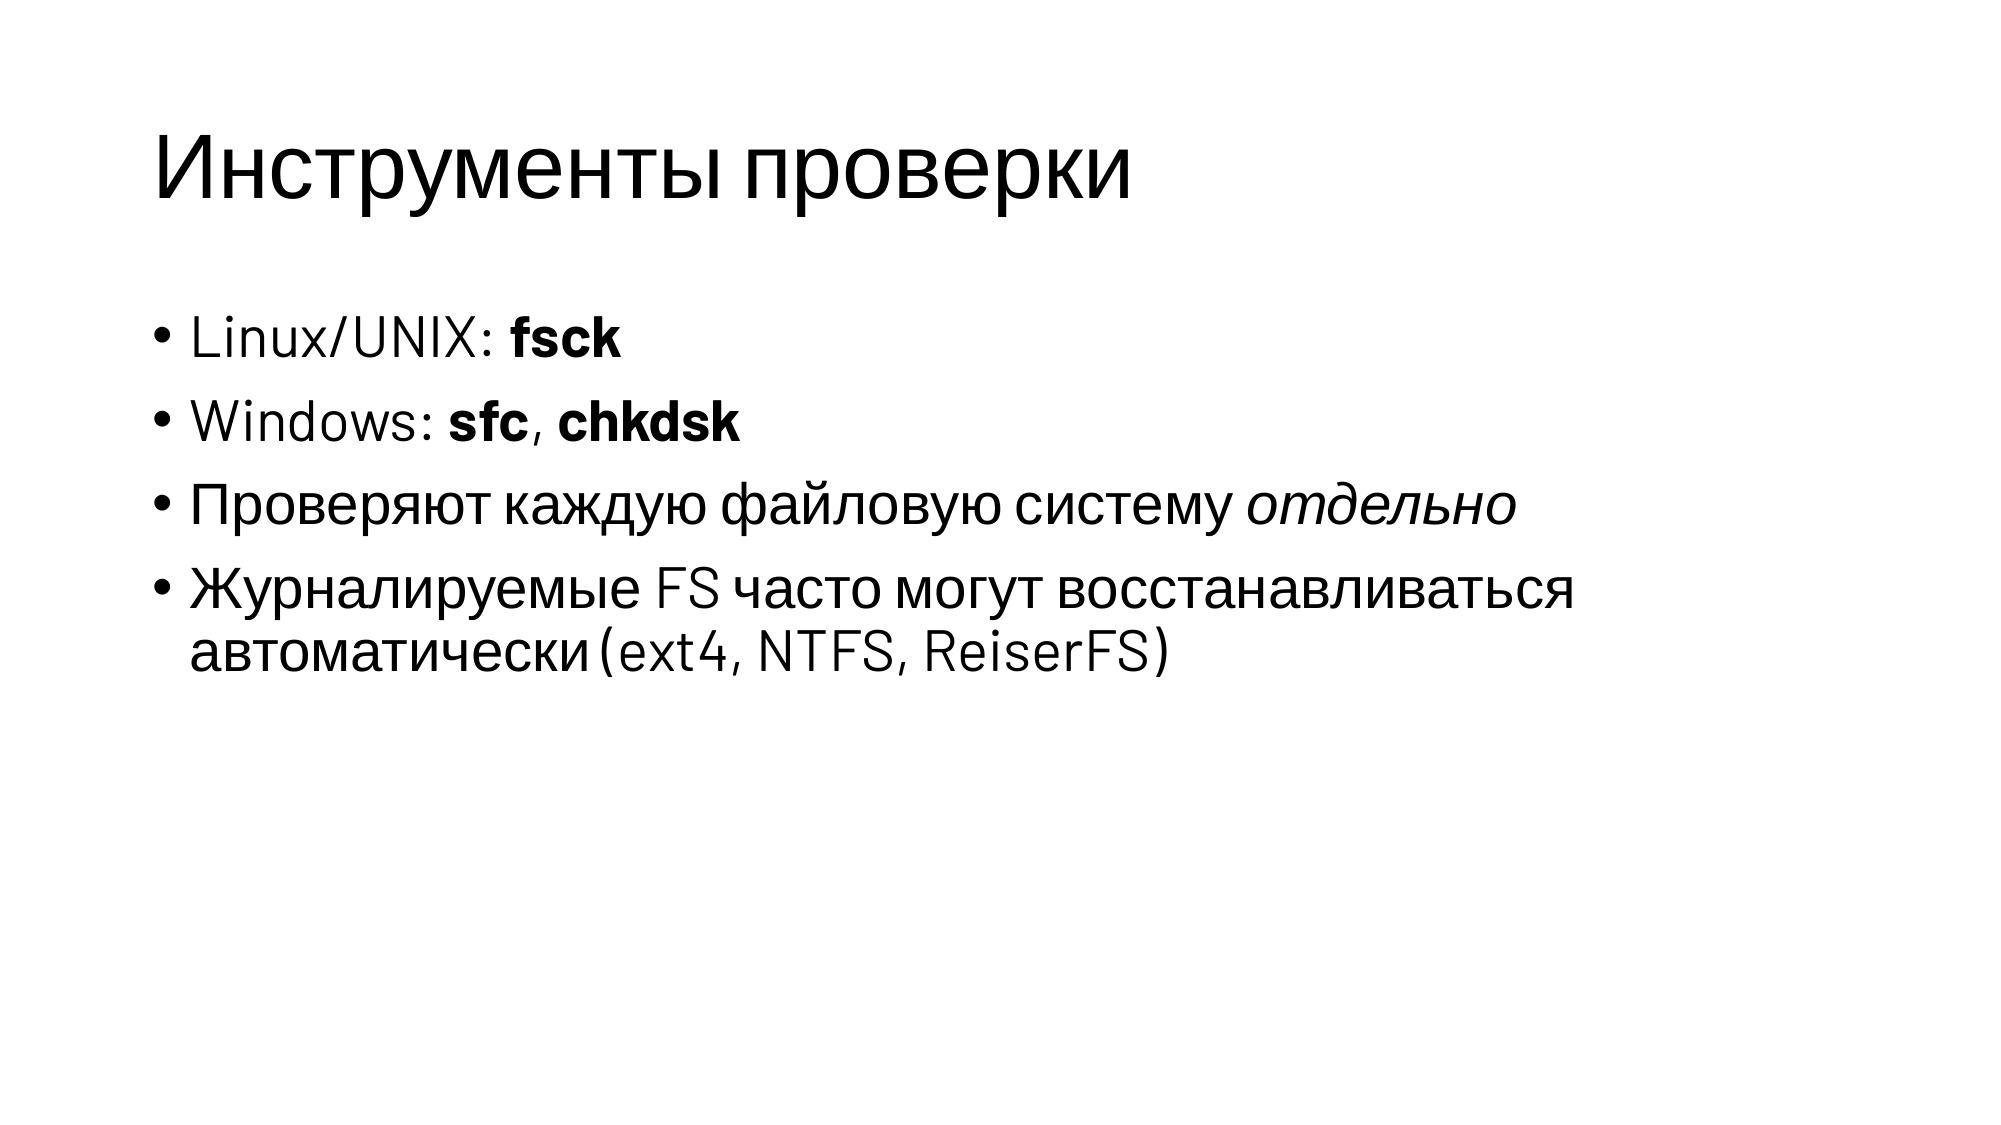

# Инструменты проверки
Linux/UNIX: fsck
Windows: sfc, chkdsk
Проверяют каждую файловую систему отдельно
Журналируемые FS часто могут восстанавливаться автоматически (ext4, NTFS, ReiserFS)